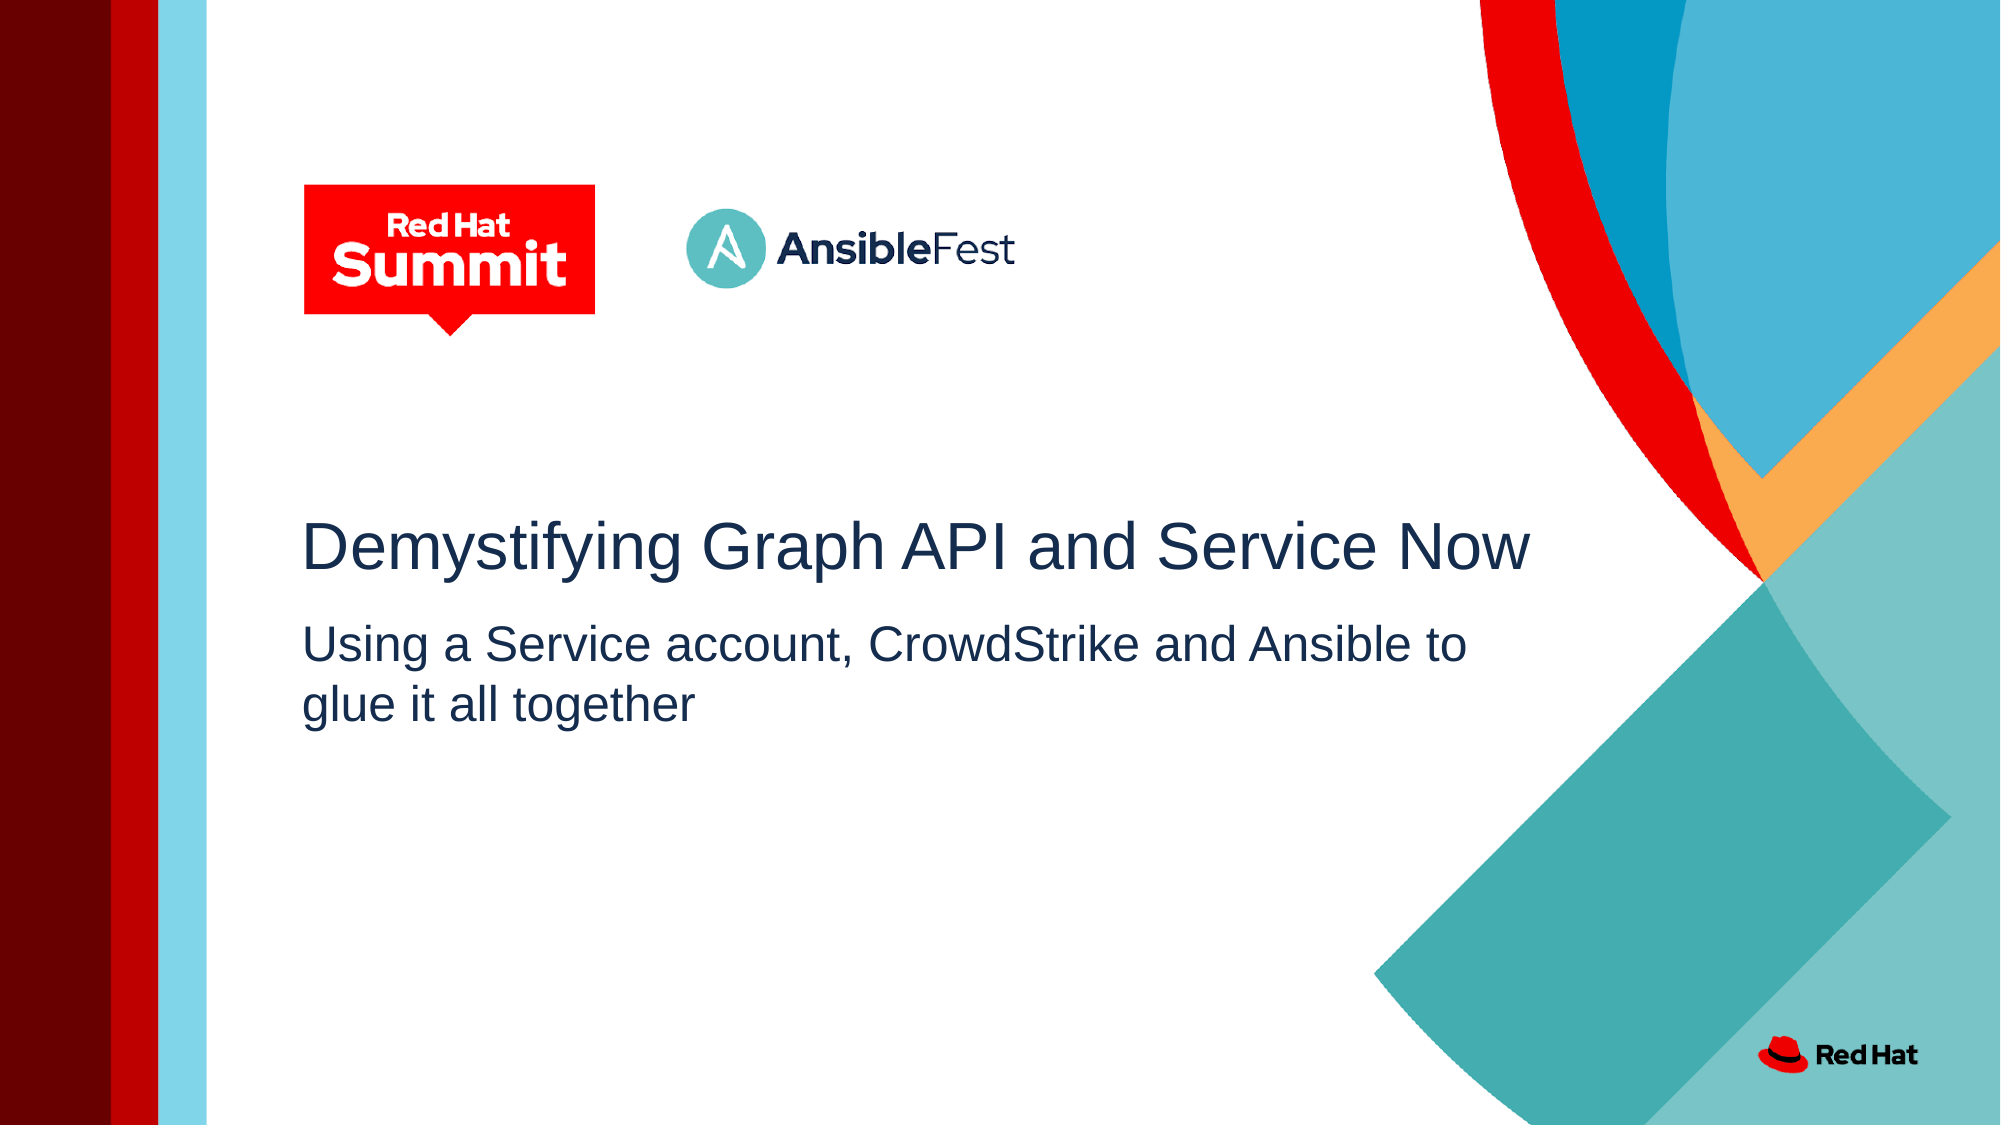

# Demystifying Graph API and Service Now
Using a Service account, CrowdStrike and Ansible to glue it all together